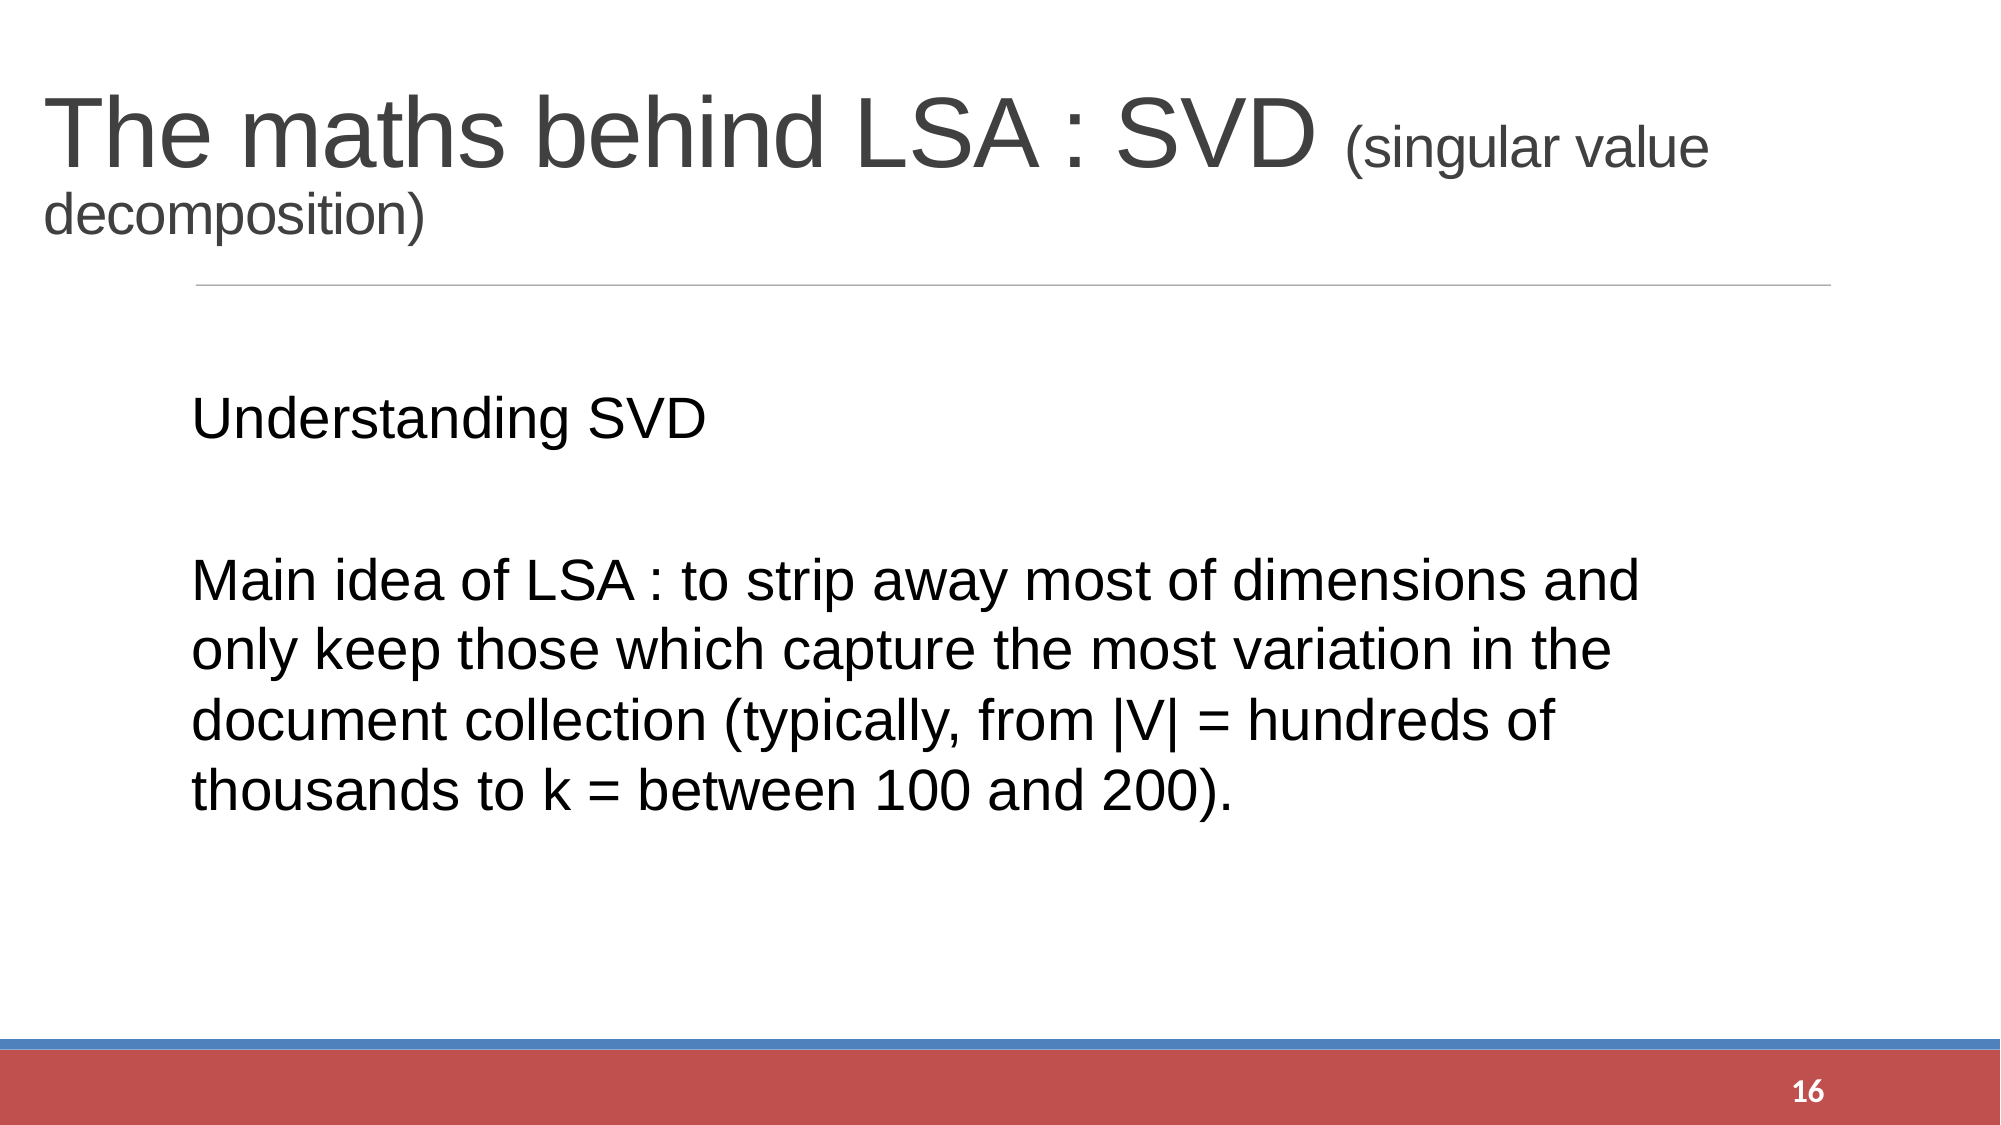

The maths behind LSA : SVD (singular value decomposition)
Understanding SVD
Main idea of LSA : to strip away most of dimensions and only keep those which capture the most variation in the document collection (typically, from |V| = hundreds of thousands to k = between 100 and 200).
16